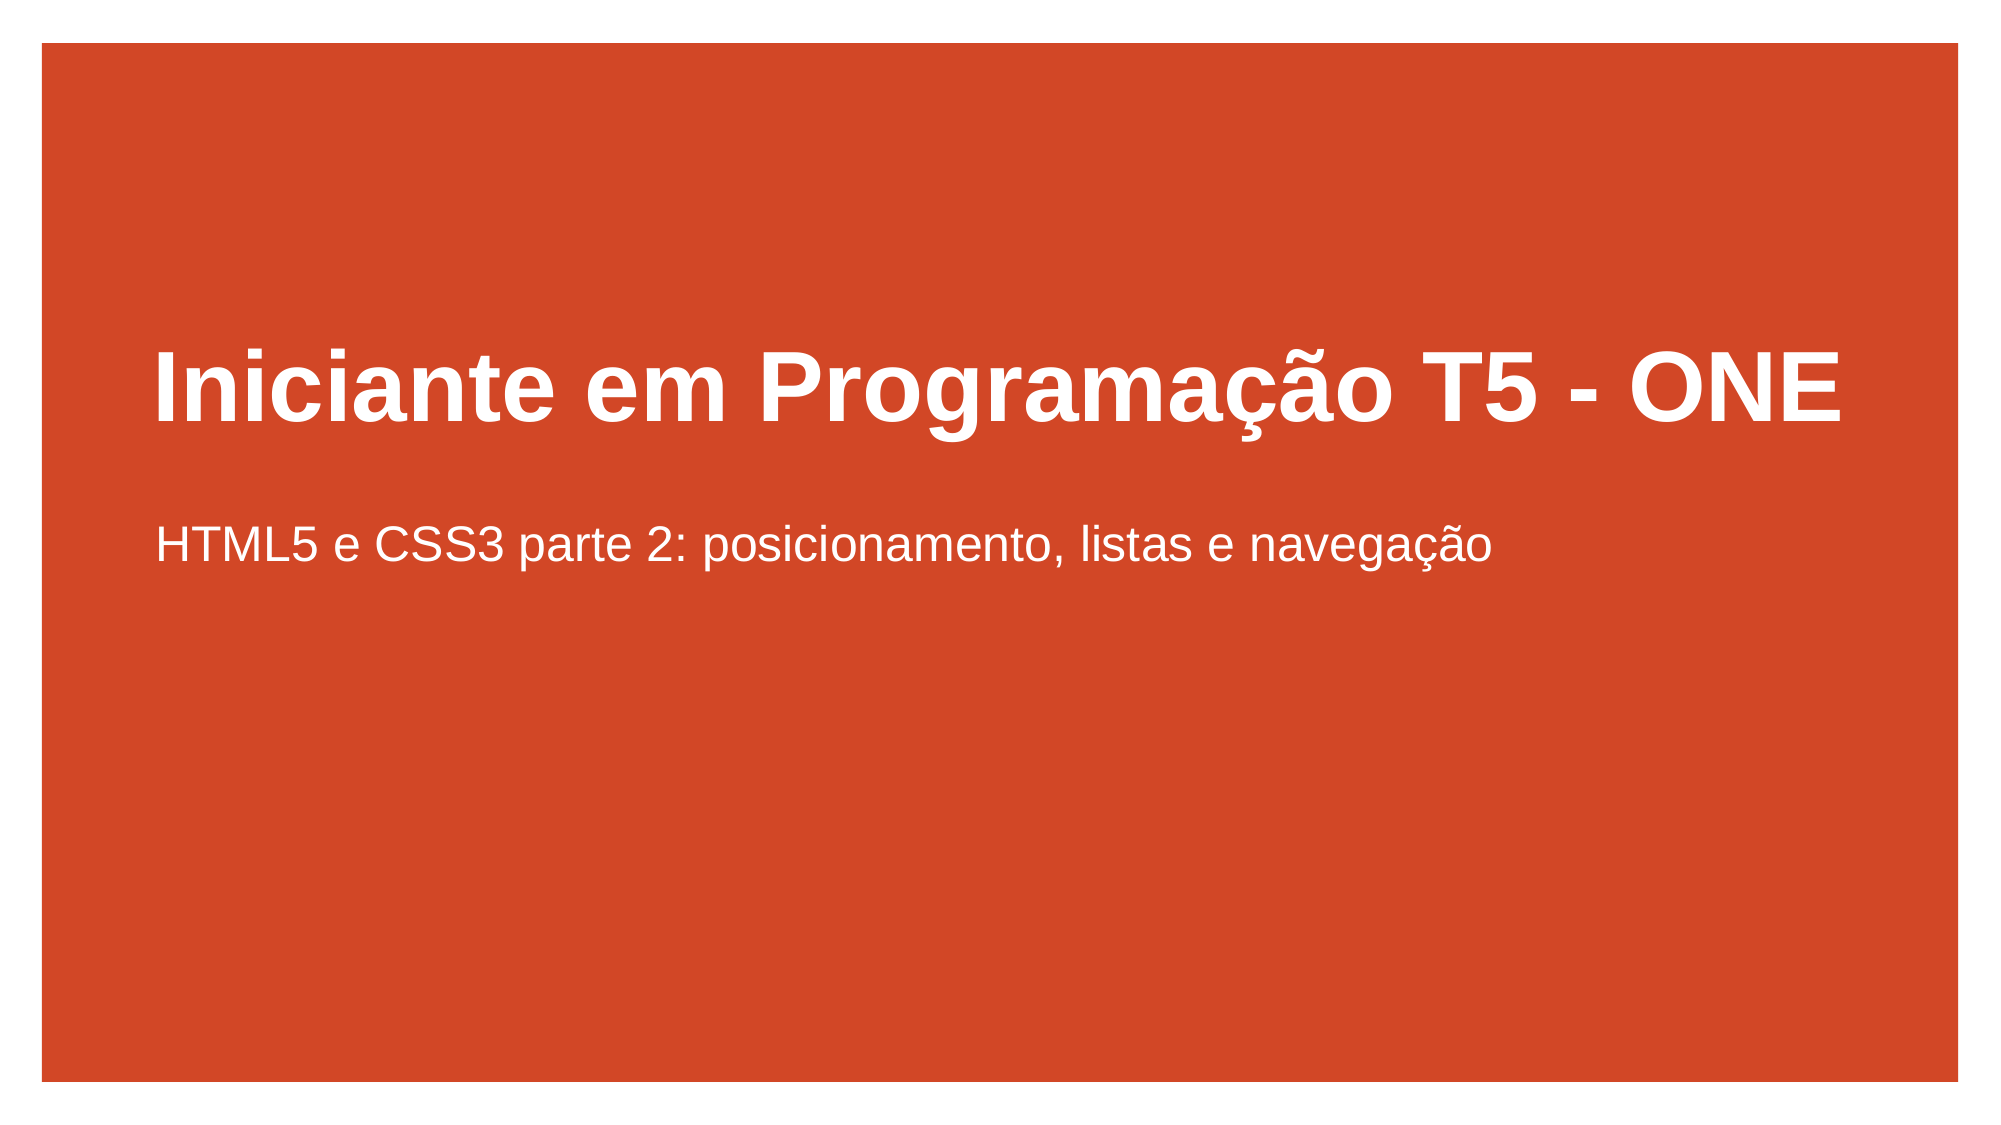

# Iniciante em Programação T5 - ONE
HTML5 e CSS3 parte 2: posicionamento, listas e navegação